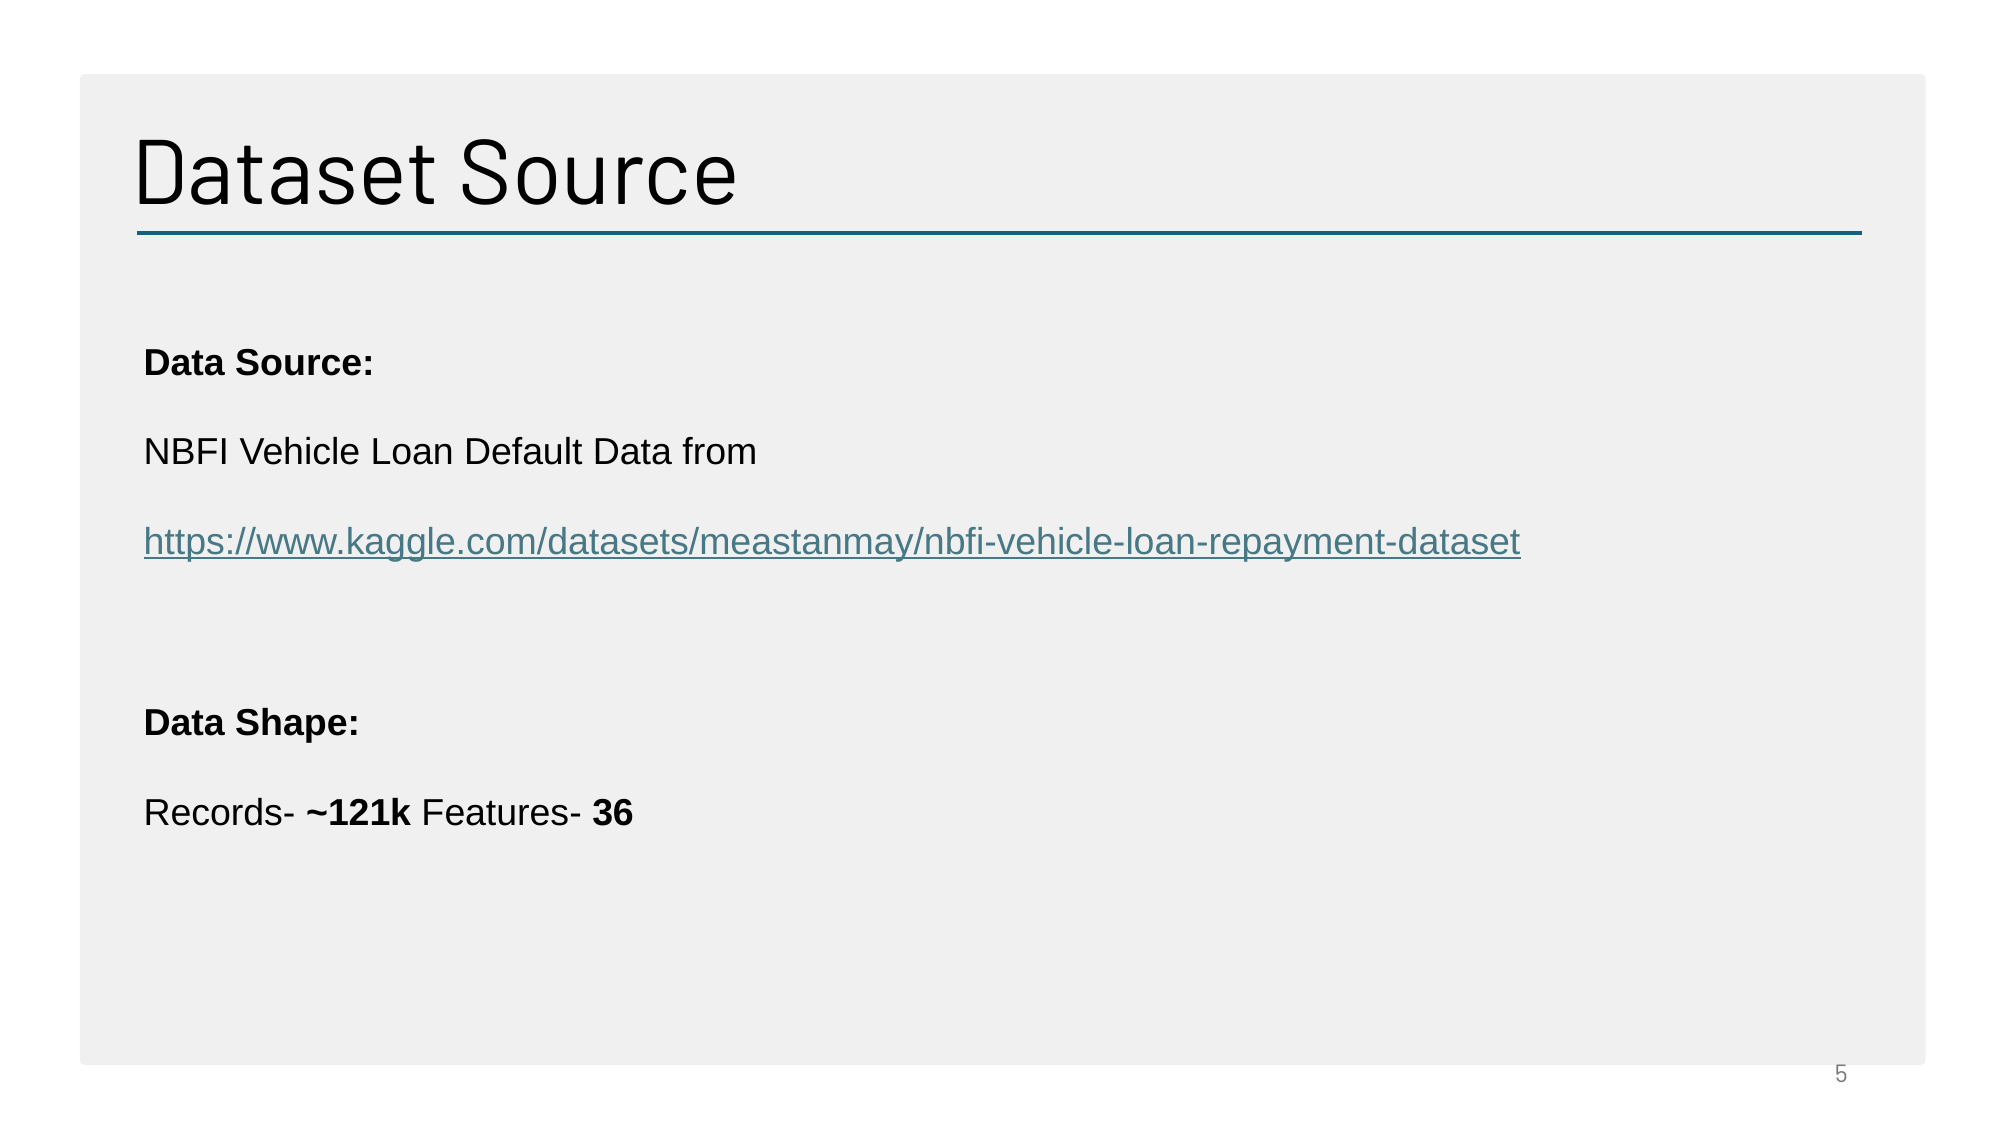

Dataset Source
Data Source:
NBFI Vehicle Loan Default Data from https://www.kaggle.com/datasets/meastanmay/nbfi-vehicle-loan-repayment-dataset

Data Shape:
Records- ~121k Features- 36
5